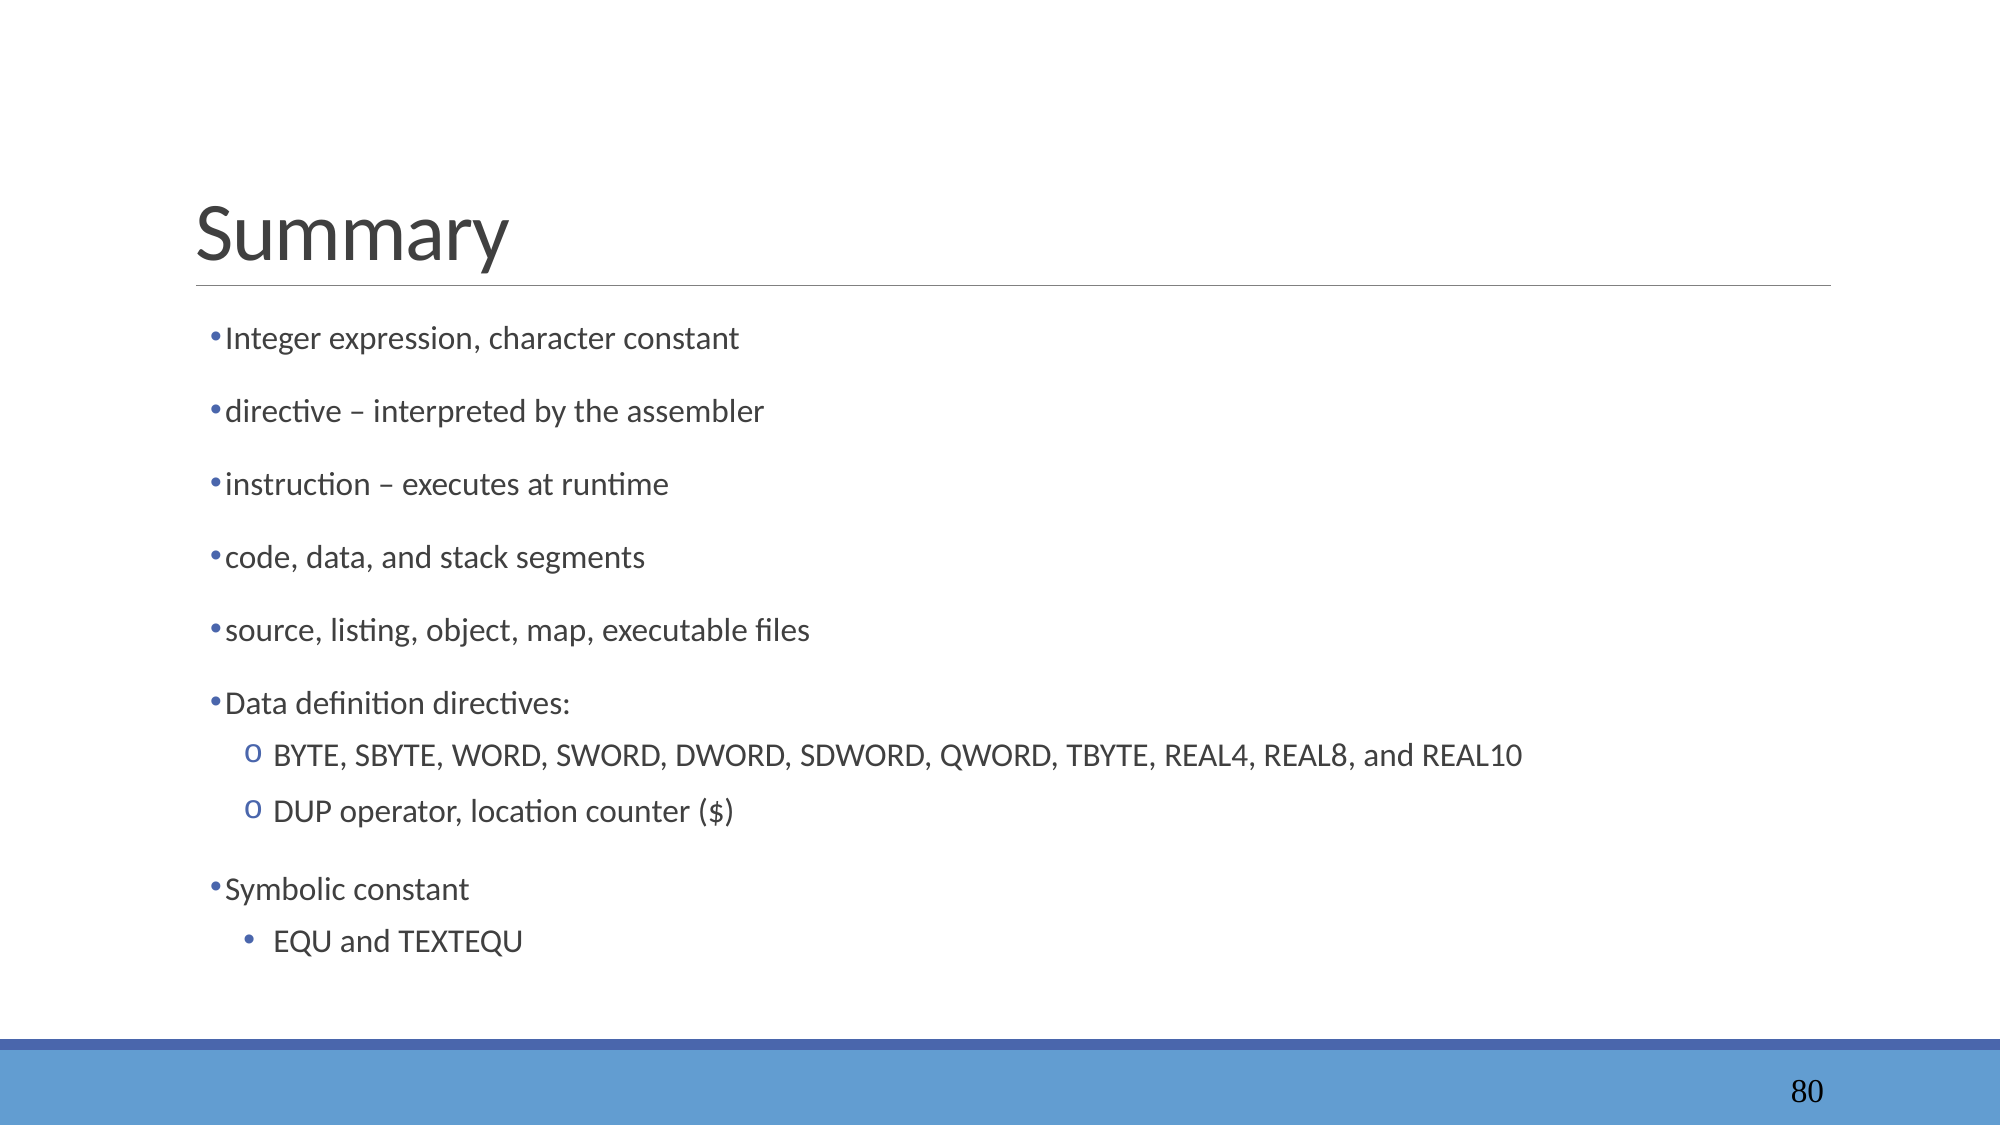

# Summary
Integer expression, character constant
directive – interpreted by the assembler
instruction – executes at runtime
code, data, and stack segments
source, listing, object, map, executable files
Data definition directives:
BYTE, SBYTE, WORD, SWORD, DWORD, SDWORD, QWORD, TBYTE, REAL4, REAL8, and REAL10
DUP operator, location counter ($)
Symbolic constant
EQU and TEXTEQU
80